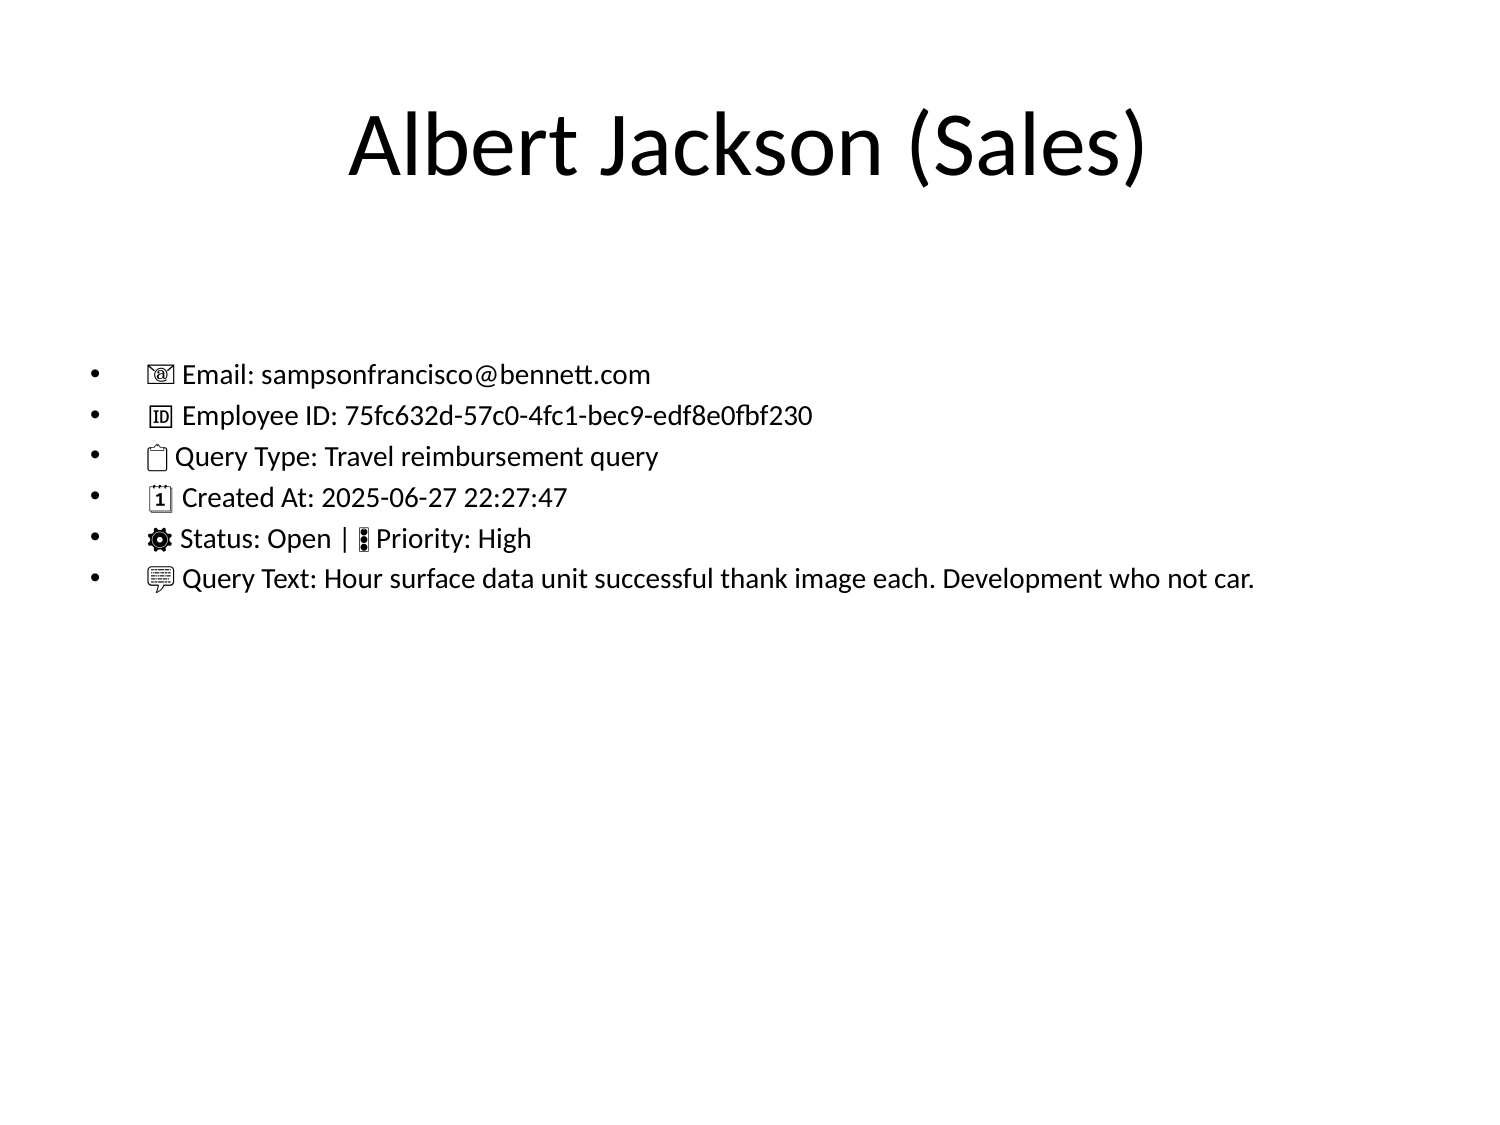

# Albert Jackson (Sales)

📧 Email: sampsonfrancisco@bennett.com
🆔 Employee ID: 75fc632d-57c0-4fc1-bec9-edf8e0fbf230
📋 Query Type: Travel reimbursement query
🗓 Created At: 2025-06-27 22:27:47
⚙ Status: Open | 🚦 Priority: High
💬 Query Text: Hour surface data unit successful thank image each. Development who not car.